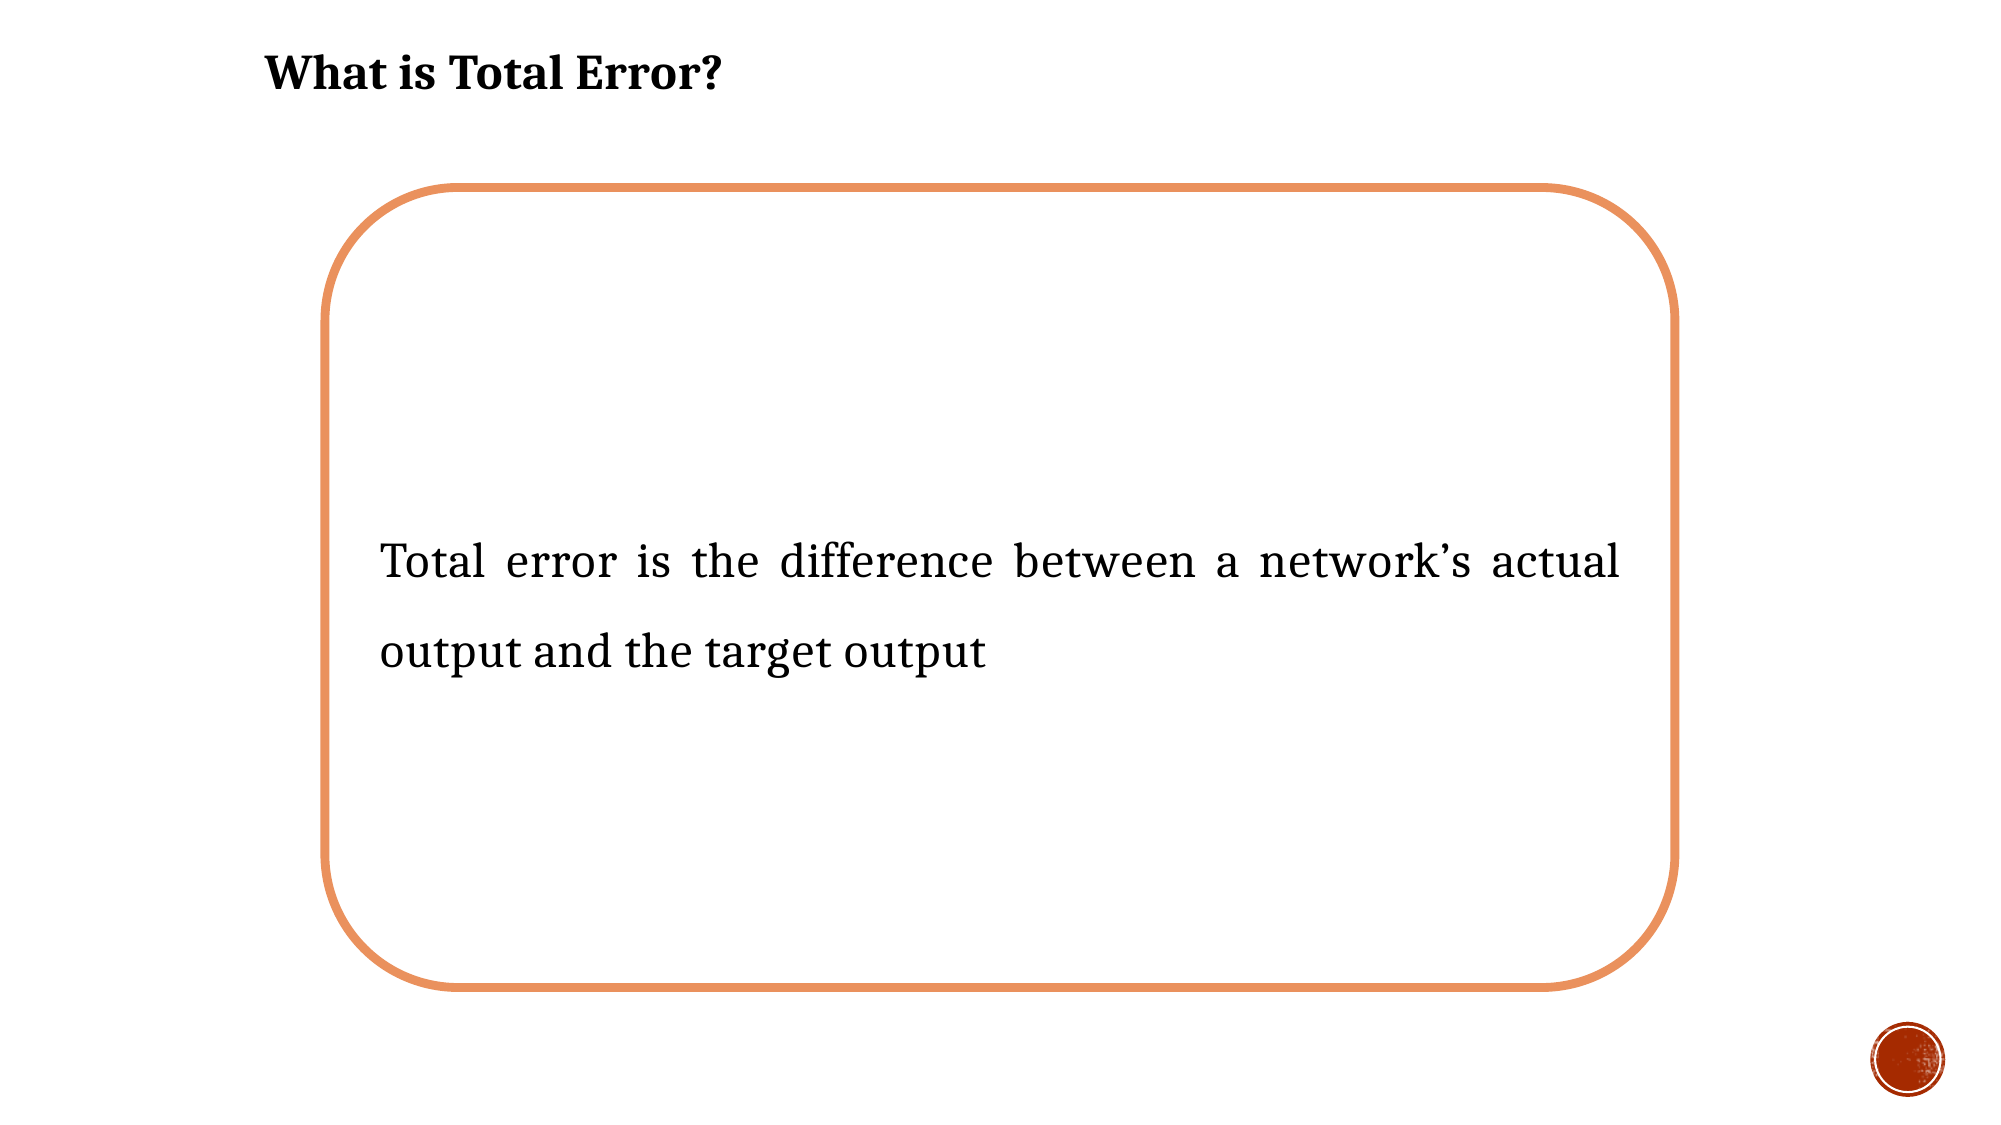

What is Total Error?
Total error is the difference between a network’s actual output and the target output